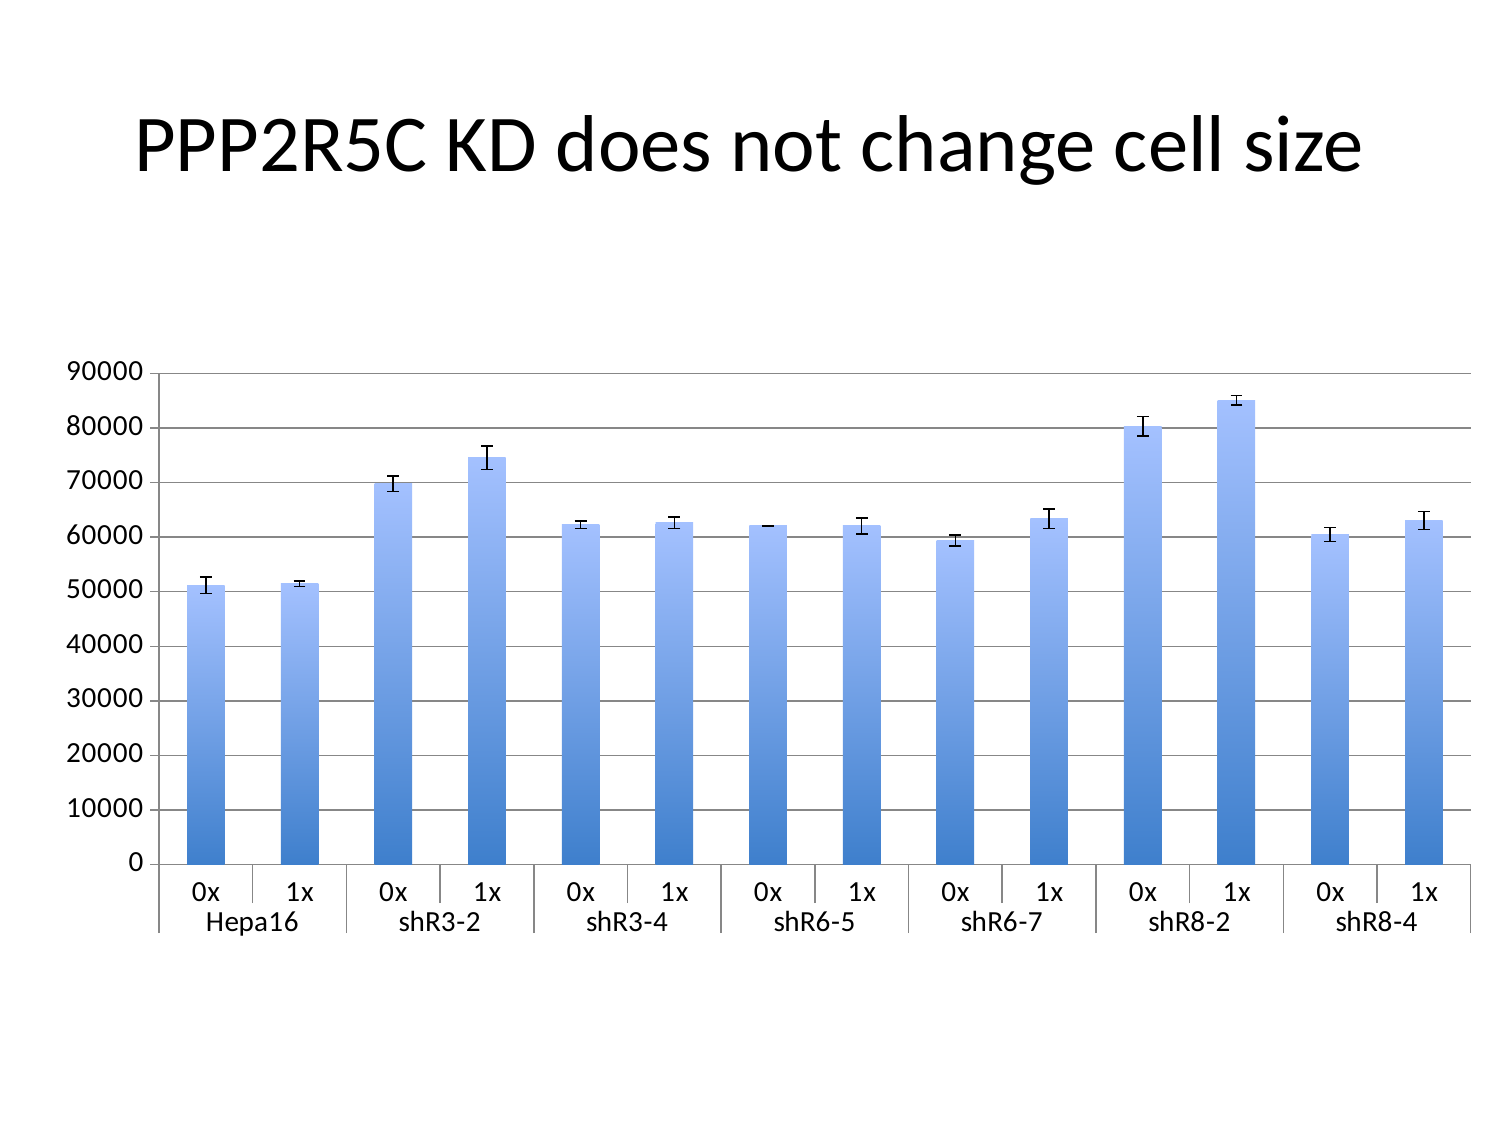

# PPP2R5C KD does not change cell size

### Chart

| Category |  |
|---|---|
| 0x | 51179.5 |
| 1x | 51466.5 |
| 0x | 69817.5 |
| 1x | 74543.5 |
| 0x | 62271.0 |
| 1x | 62617.0 |
| 0x | 62041.0 |
| 1x | 62050.5 |
| 0x | 59335.5 |
| 1x | 63359.0 |
| 0x | 80311.5 |
| 1x | 85059.0 |
| 0x | 60471.0 |
| 1x | 63032.0 |